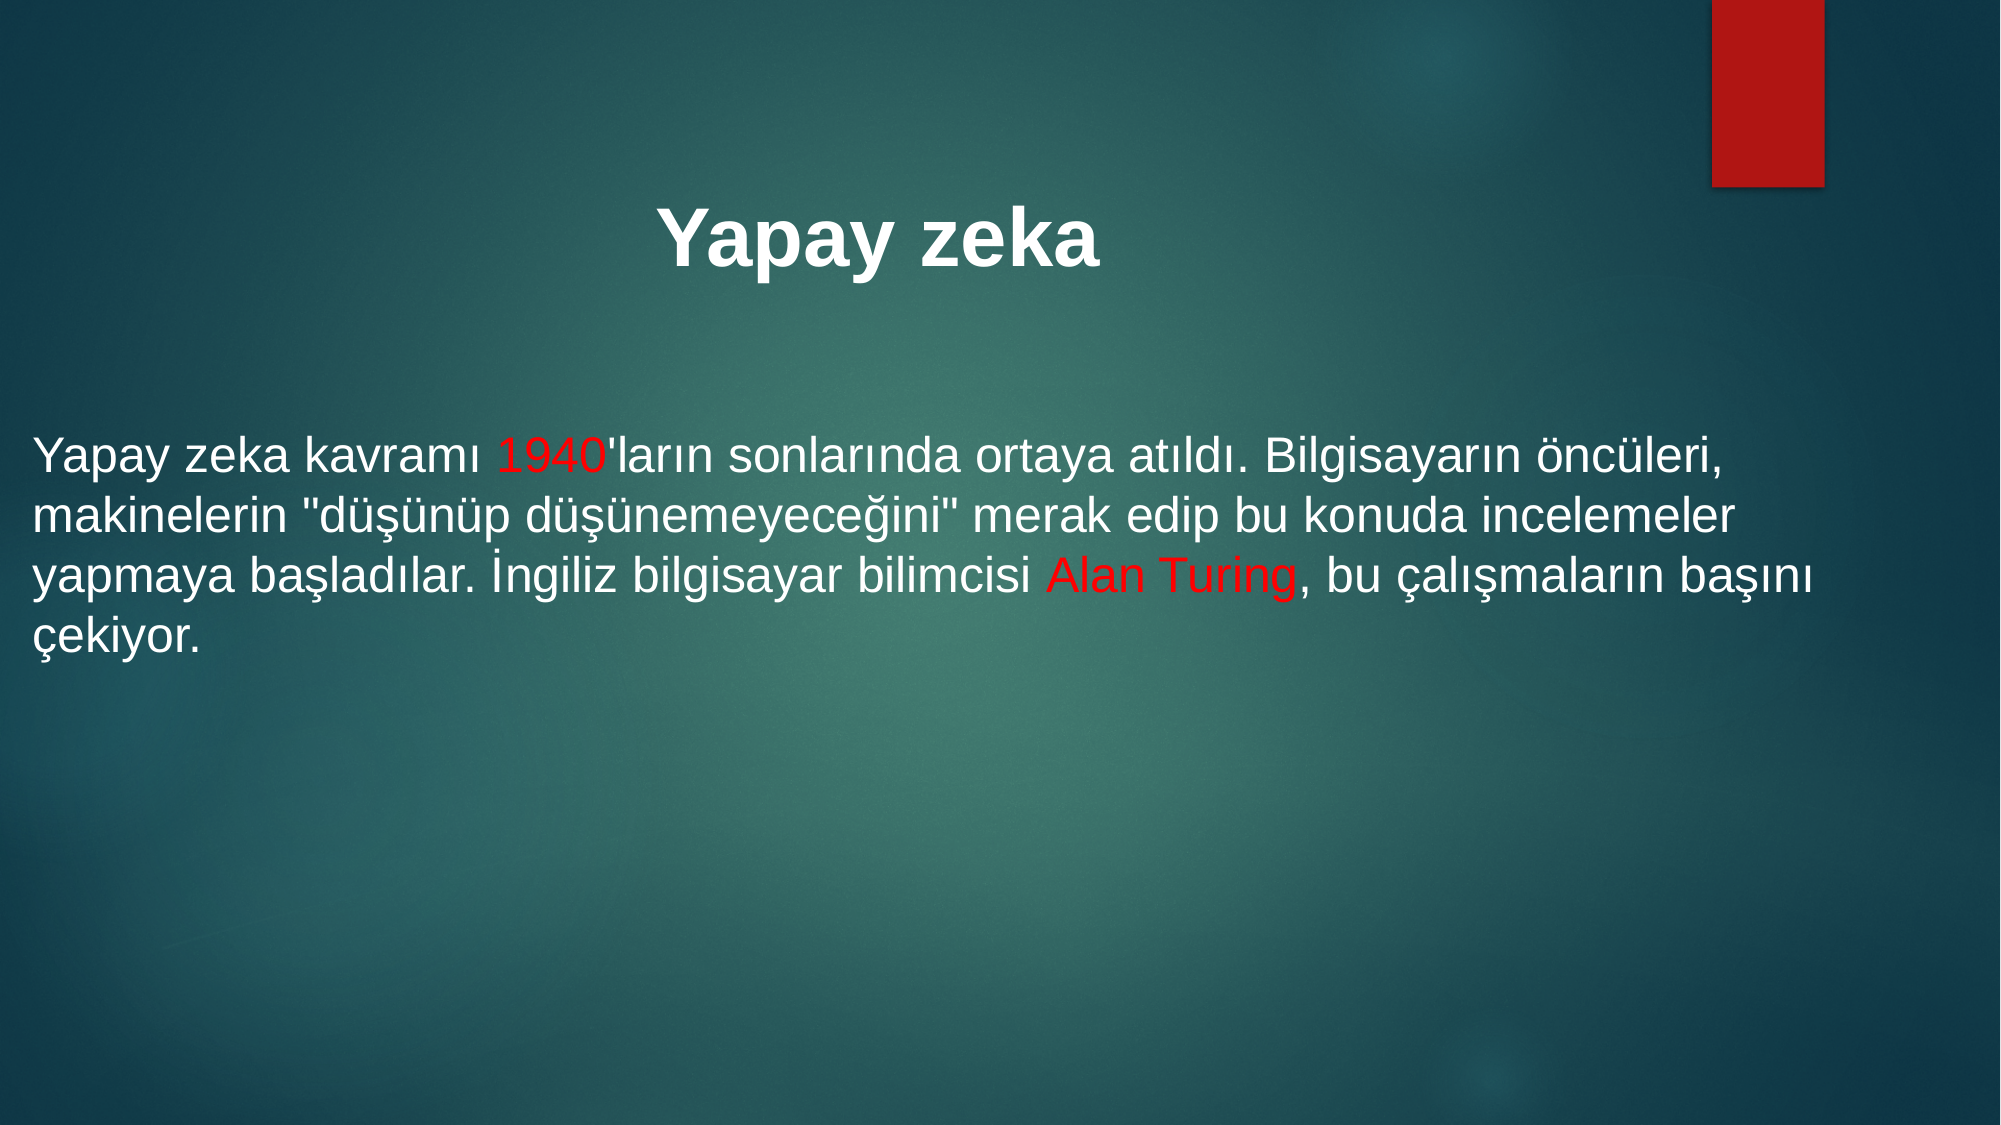

Yapay zeka
Yapay zeka kavramı 1940'ların sonlarında ortaya atıldı. Bilgisayarın öncüleri, makinelerin "düşünüp düşünemeyeceğini" merak edip bu konuda incelemeler yapmaya başladılar. İngiliz bilgisayar bilimcisi Alan Turing, bu çalışmaların başını çekiyor.